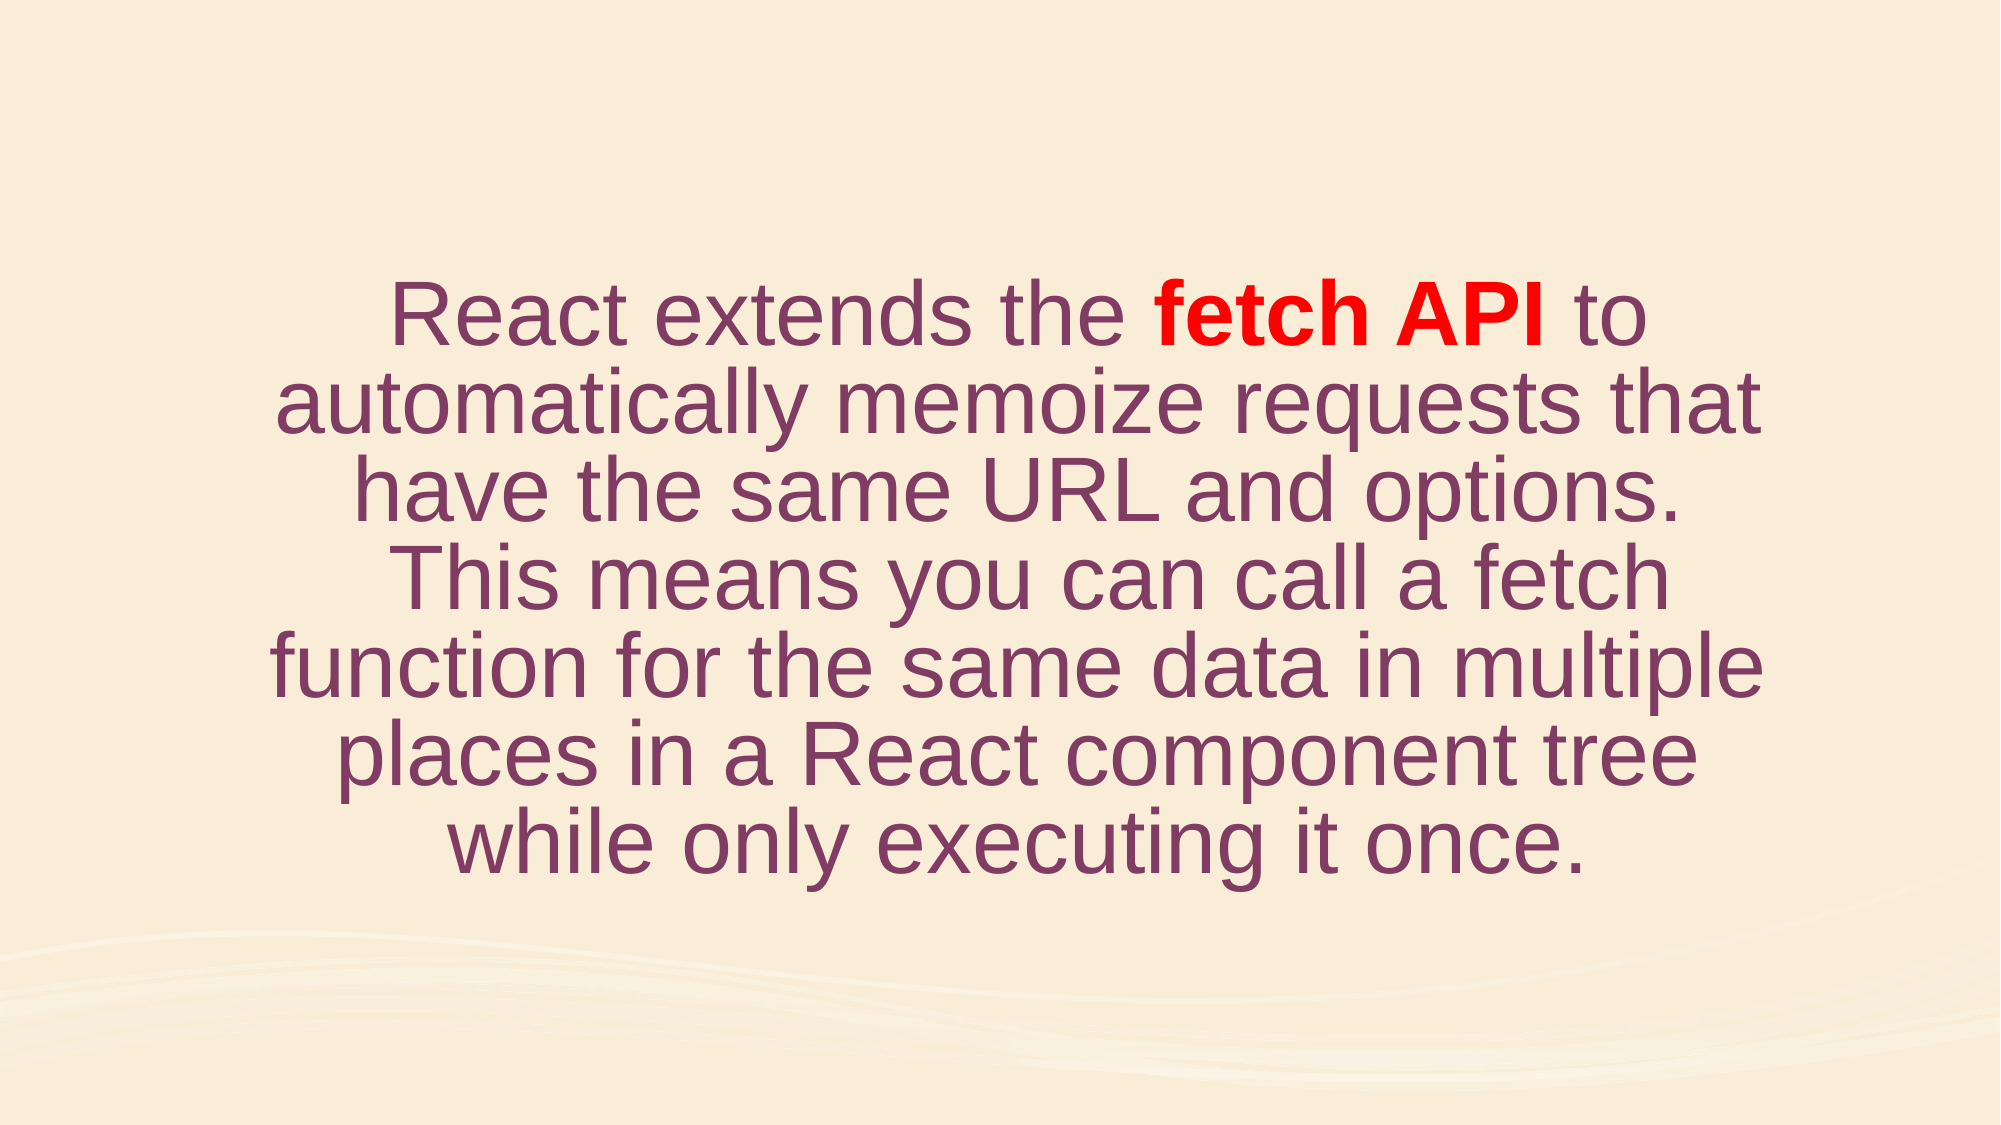

# React extends the fetch API to automatically memoize requests that have the same URL and options. This means you can call a fetch function for the same data in multiple places in a React component tree while only executing it once.